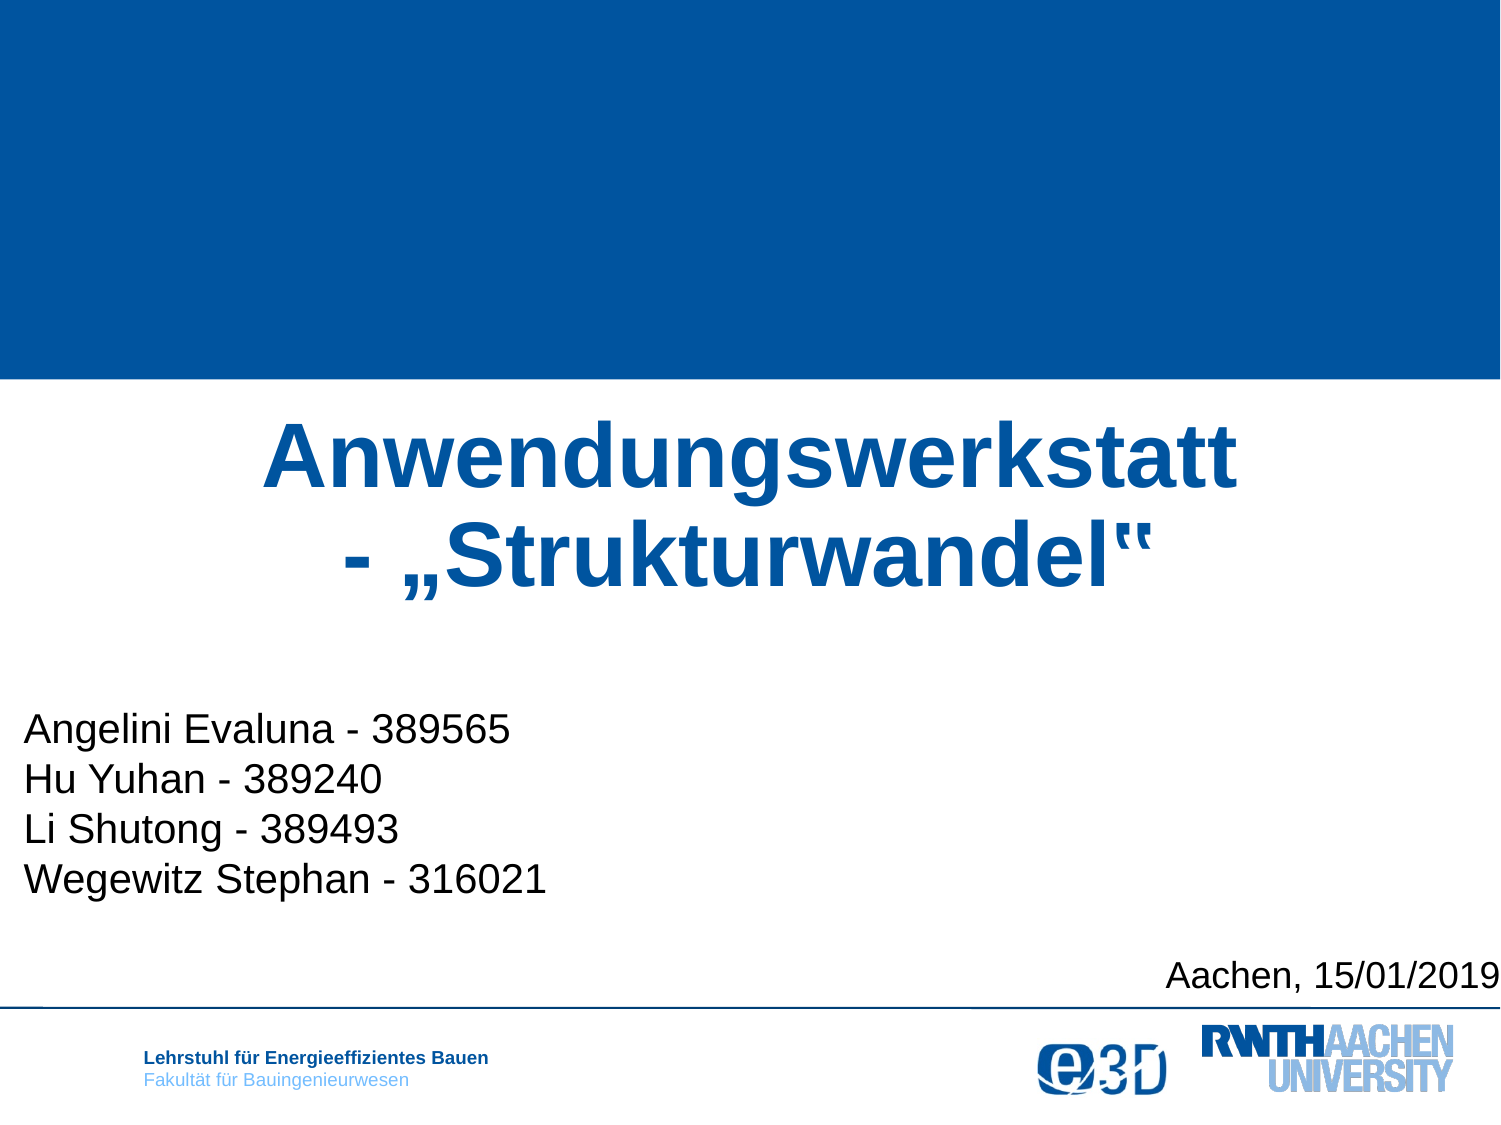

# Anwendungswerkstatt - „Strukturwandel‟
Angelini Evaluna - 389565
Hu Yuhan - 389240
Li Shutong - 389493
Wegewitz Stephan - 316021

Aachen, 15/01/2019